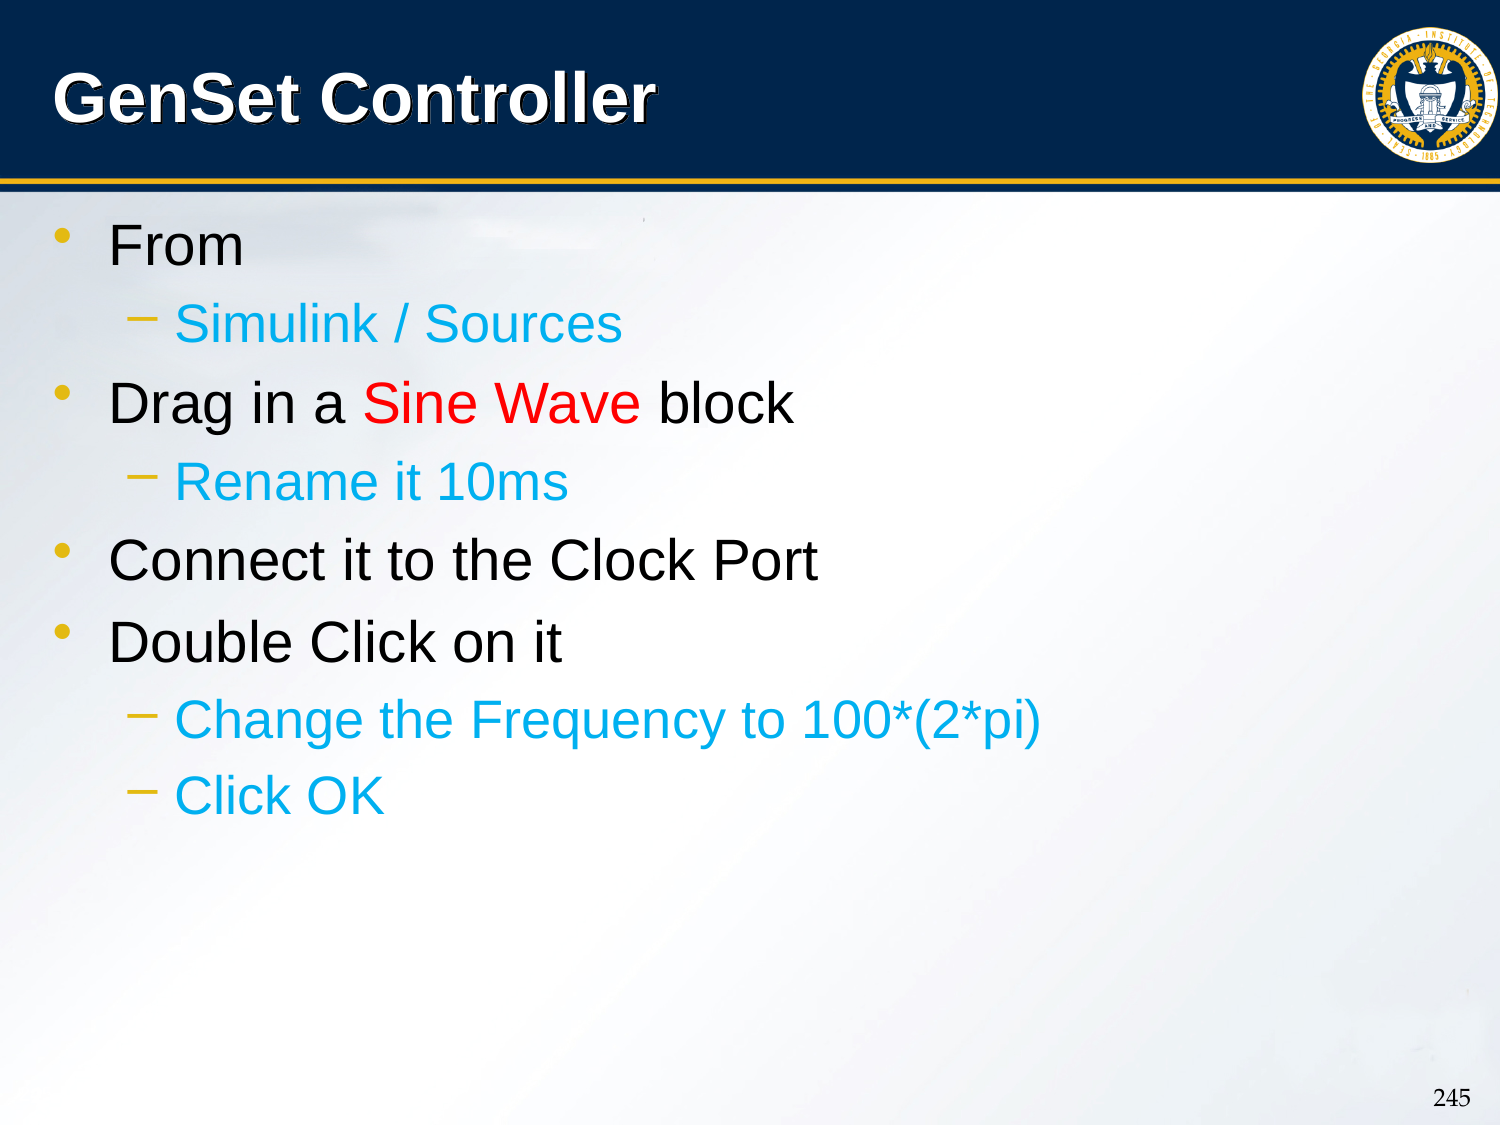

# GenSet Controller

From
Simulink / Sources
Drag in a Sine Wave block
Rename it 10ms
Connect it to the Clock Port
Double Click on it
Change the Frequency to 100*(2*pi)
Click OK